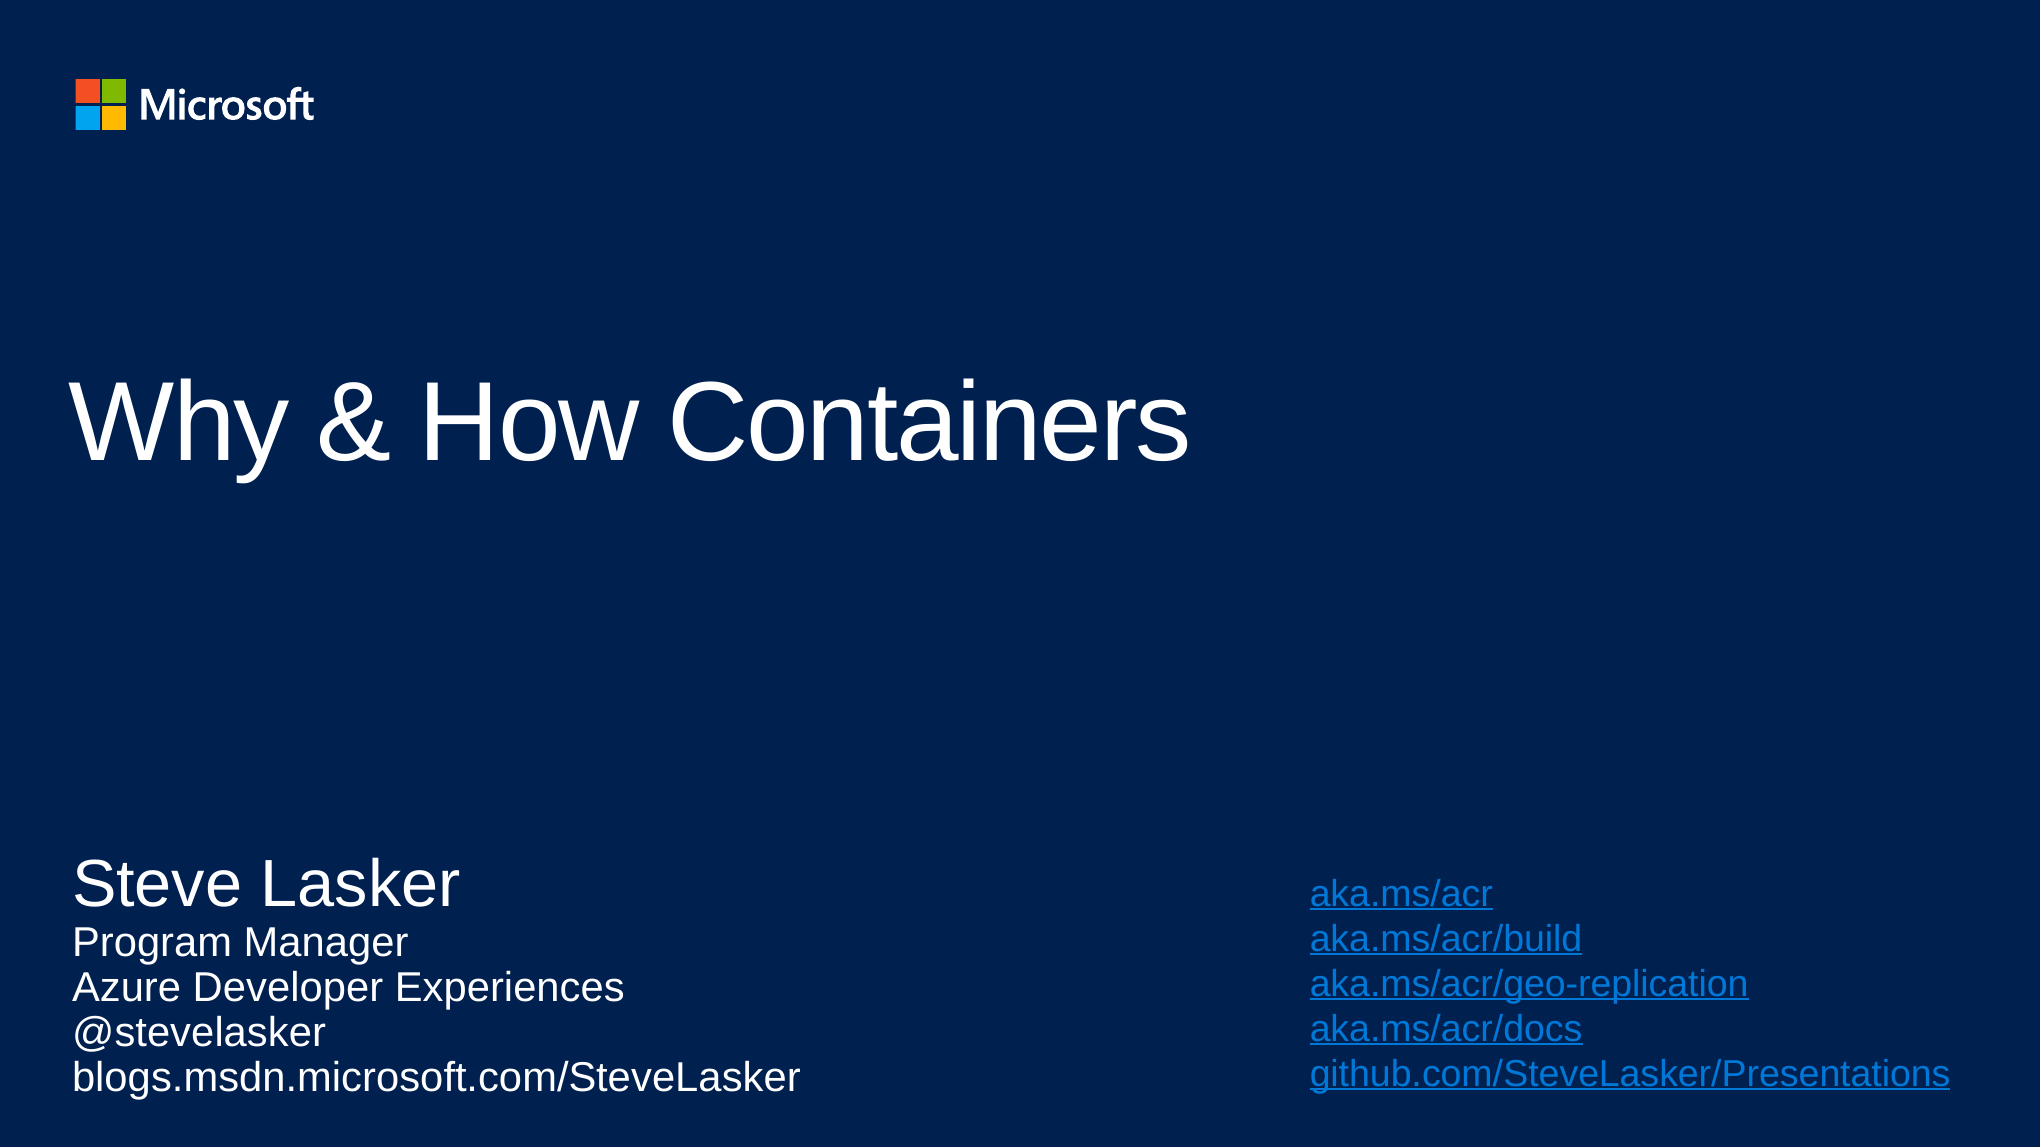

# Why & How Containers
Steve Lasker
Program Manager
Azure Developer Experiences
@stevelasker
blogs.msdn.microsoft.com/SteveLasker
aka.ms/acr
aka.ms/acr/build
aka.ms/acr/geo-replication
aka.ms/acr/docs
github.com/SteveLasker/Presentations